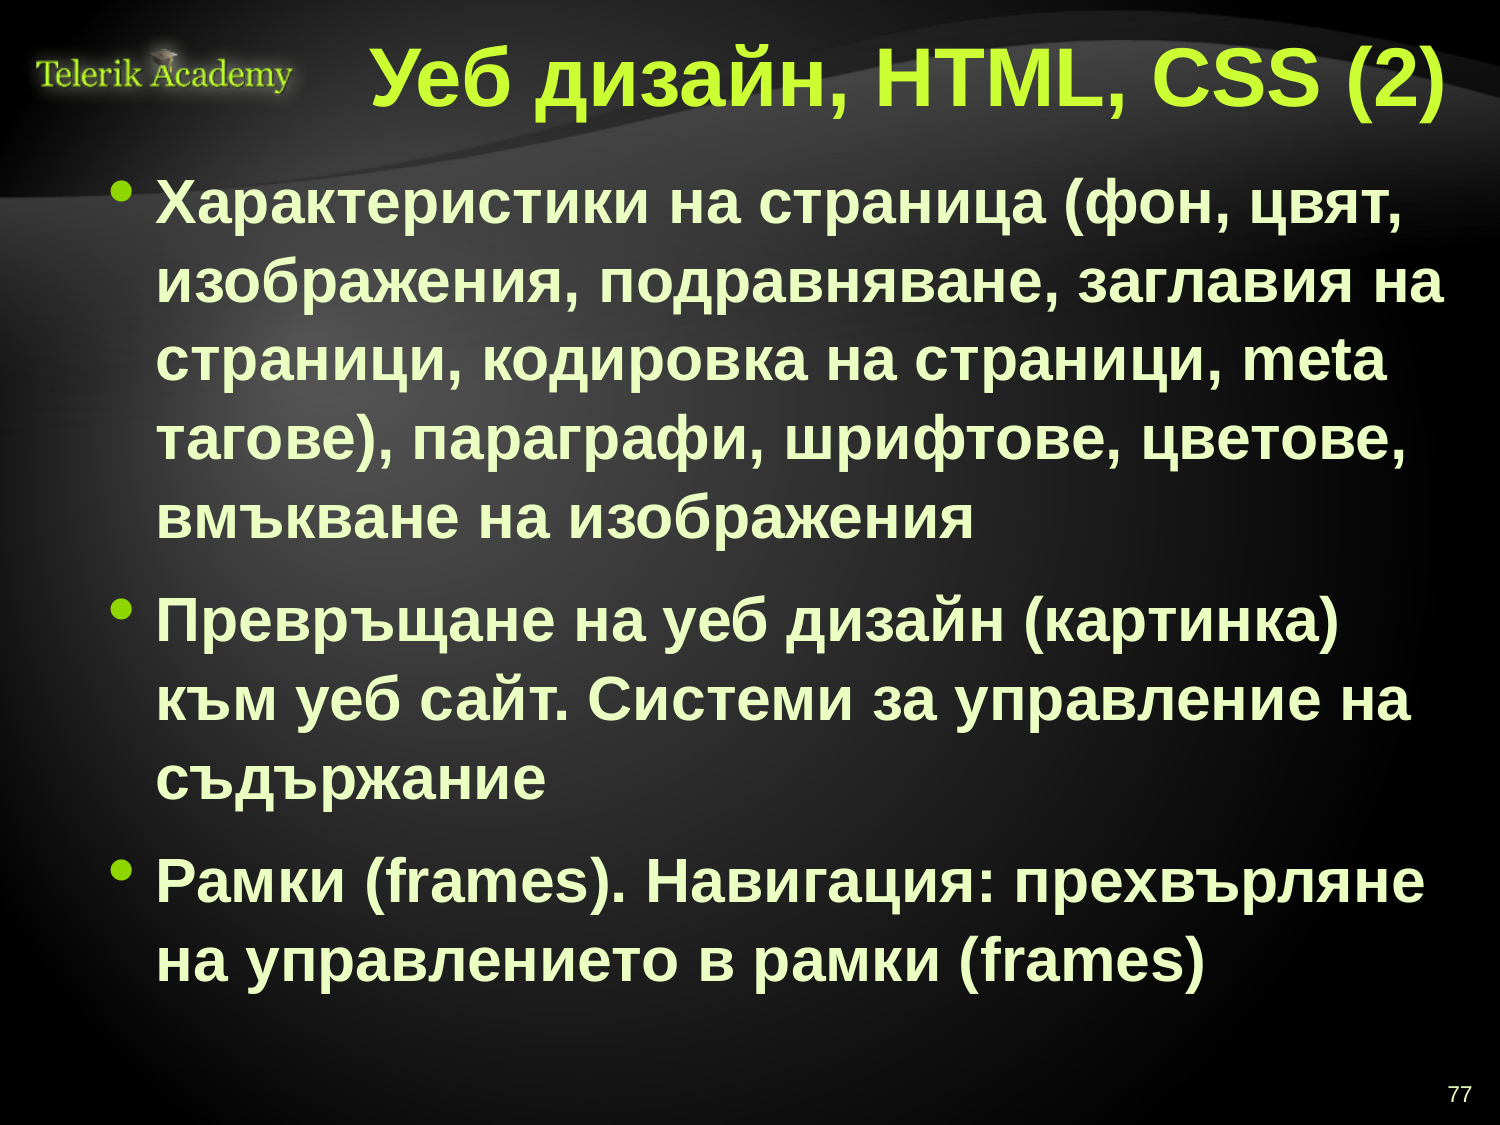

# Уеб дизайн, HTML, CSS (2)
Характеристики на страница (фон, цвят, изображения, подравняване, заглавия на страници, кодировка на страници, meta тагове), параграфи, шрифтове, цветове, вмъкване на изображения
Превръщане на уеб дизайн (картинка) към уеб сайт. Системи за управление на съдържание
Рамки (frames). Навигация: прехвърляне на управлението в рамки (frames)

77